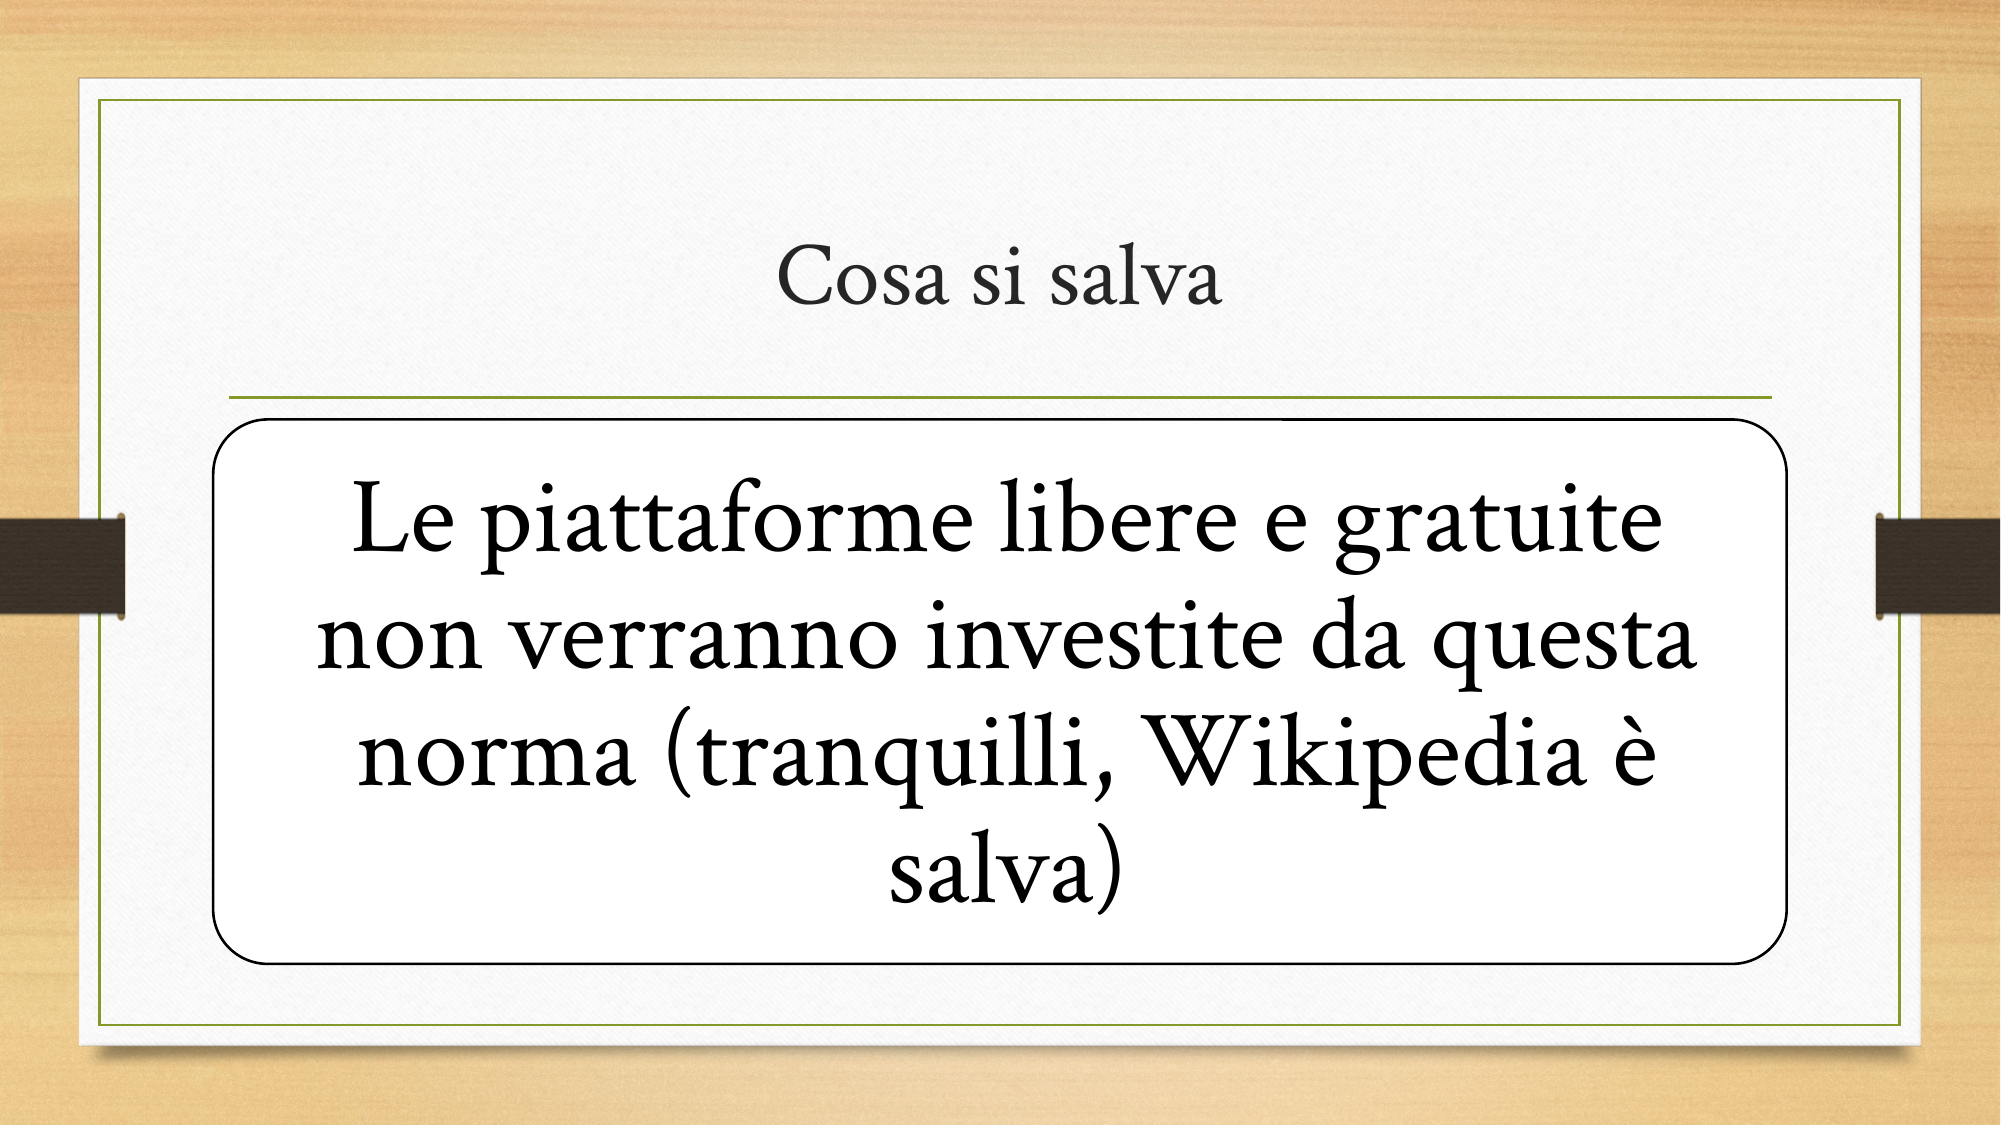

# Cosa si salva
Le piattaforme libere e gratuite non verranno investite da questa norma (tranquilli, Wikipedia è salva)